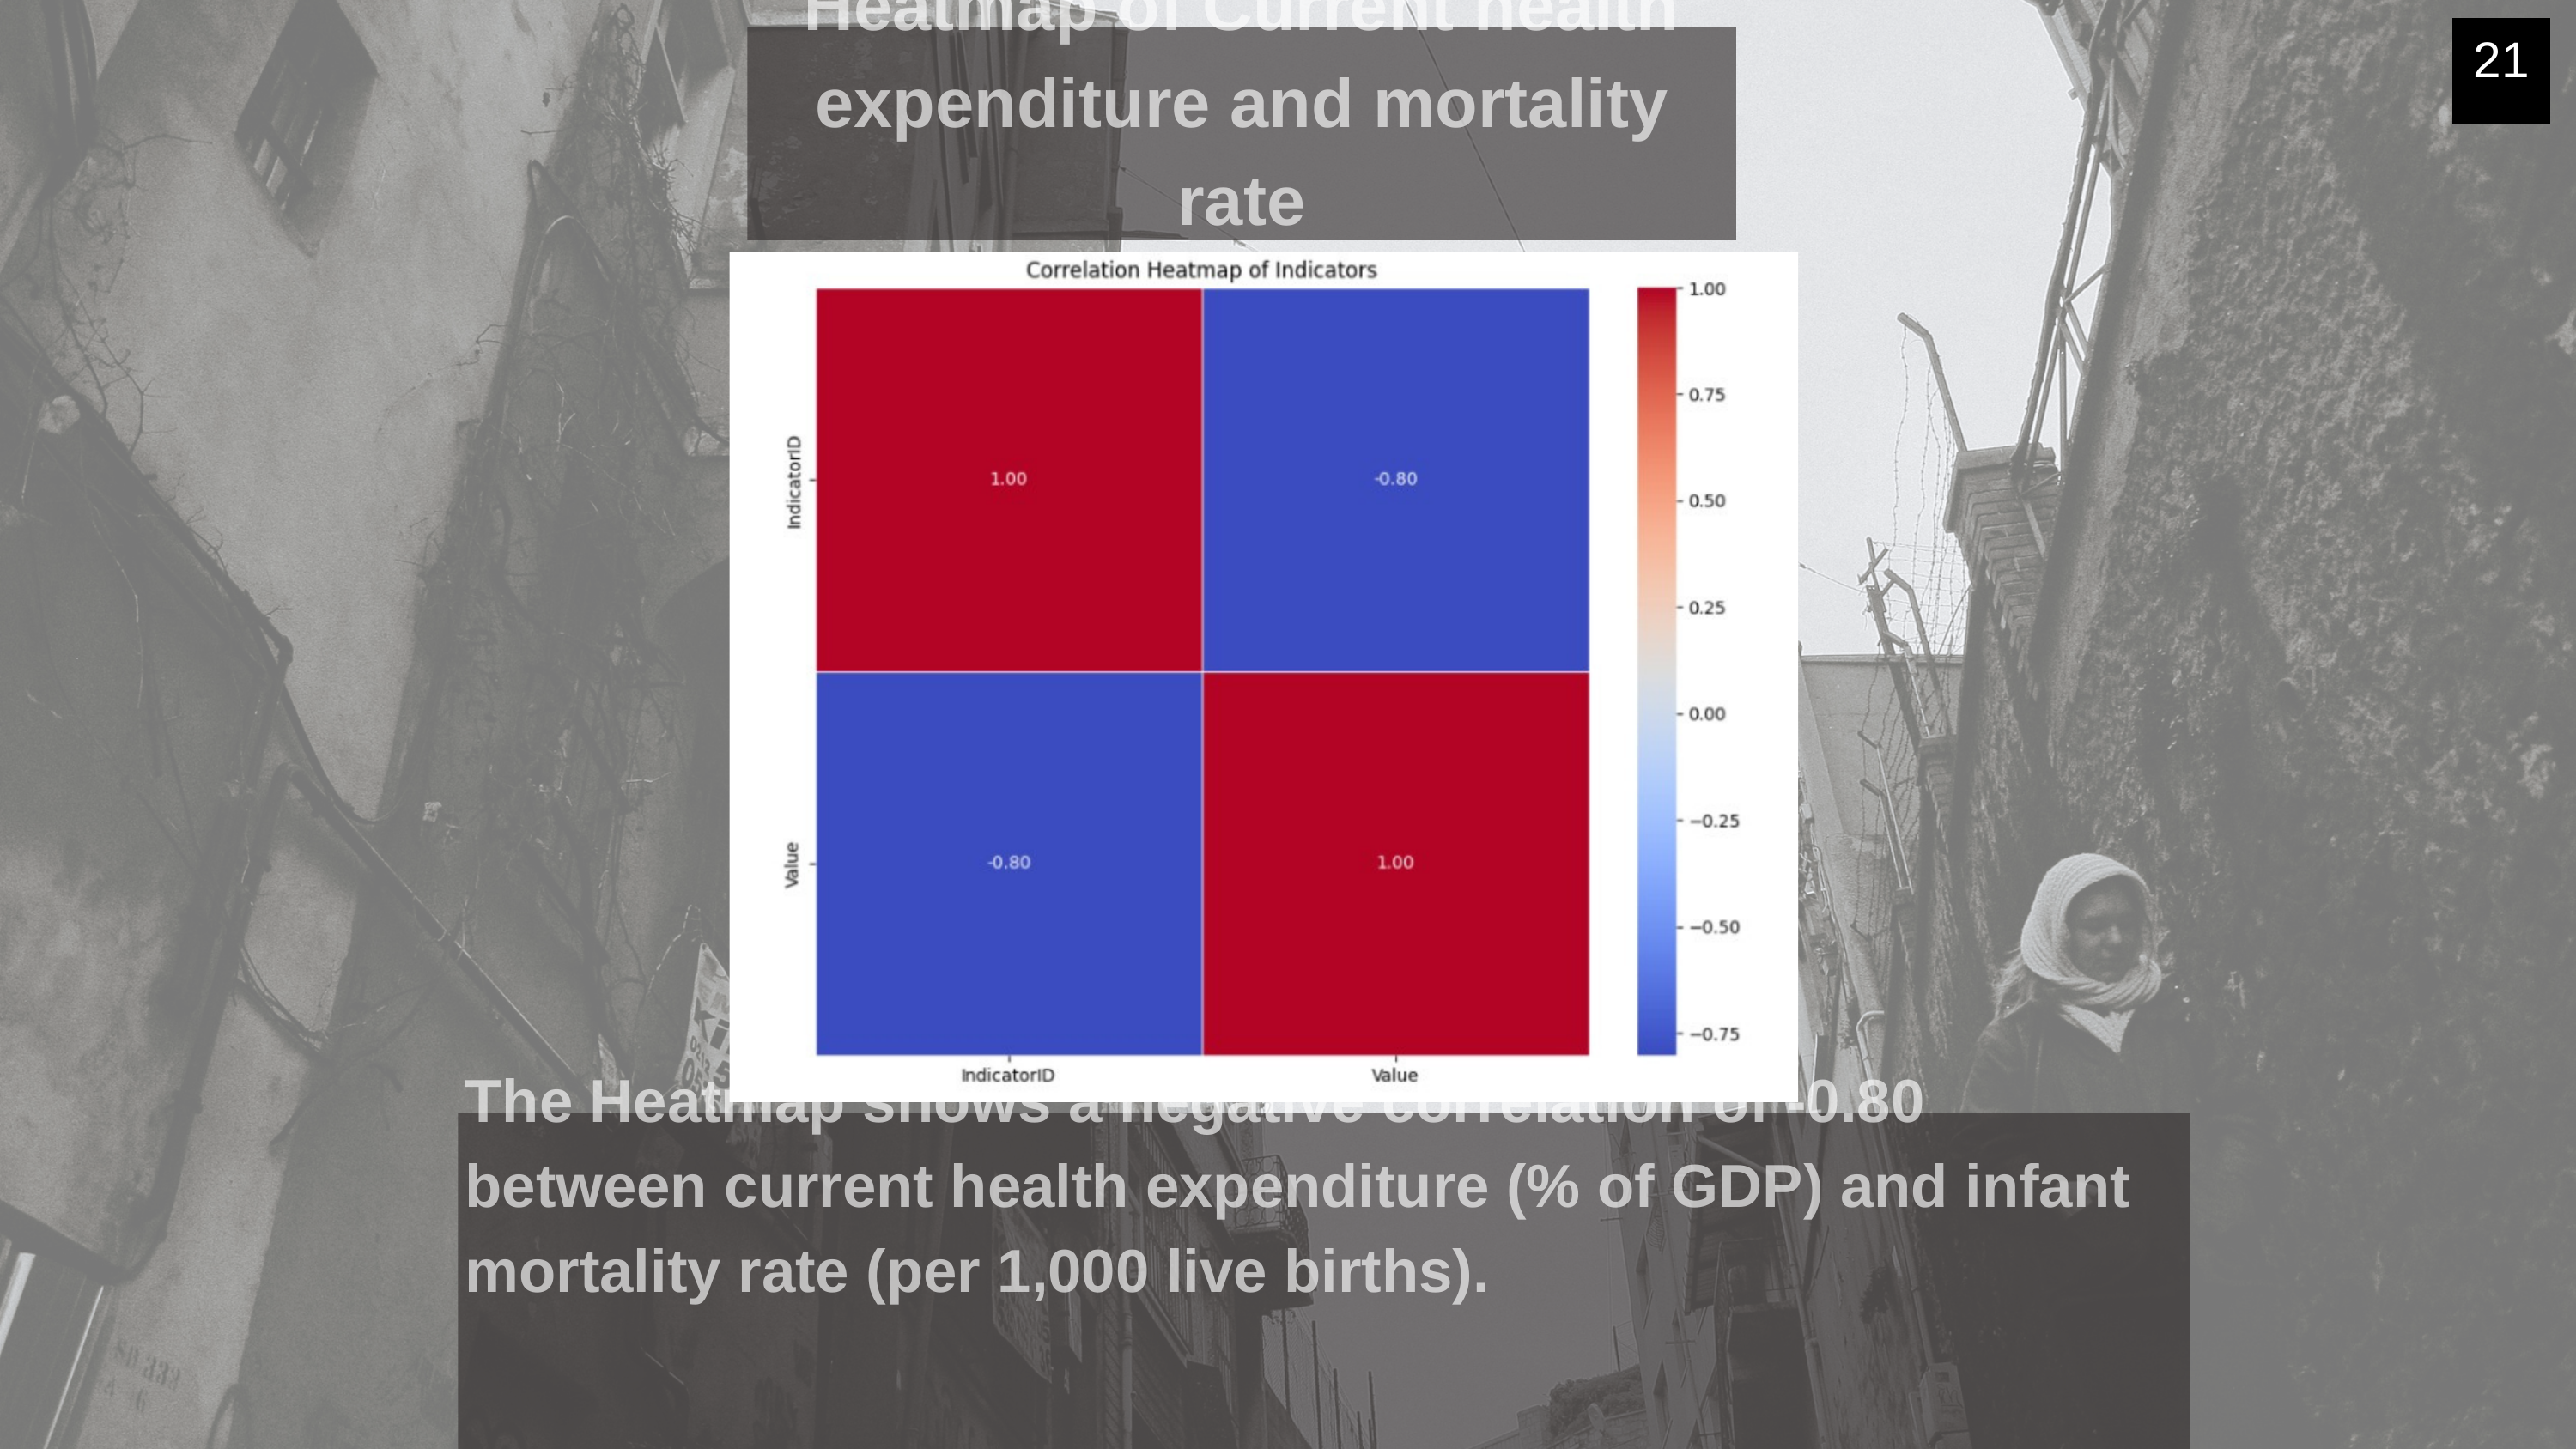

21

Heatmap of Current health expenditure and mortality rate

The Heatmap shows a negative correlation of -0.80 between current health expenditure (% of GDP) and infant mortality rate (per 1,000 live births).